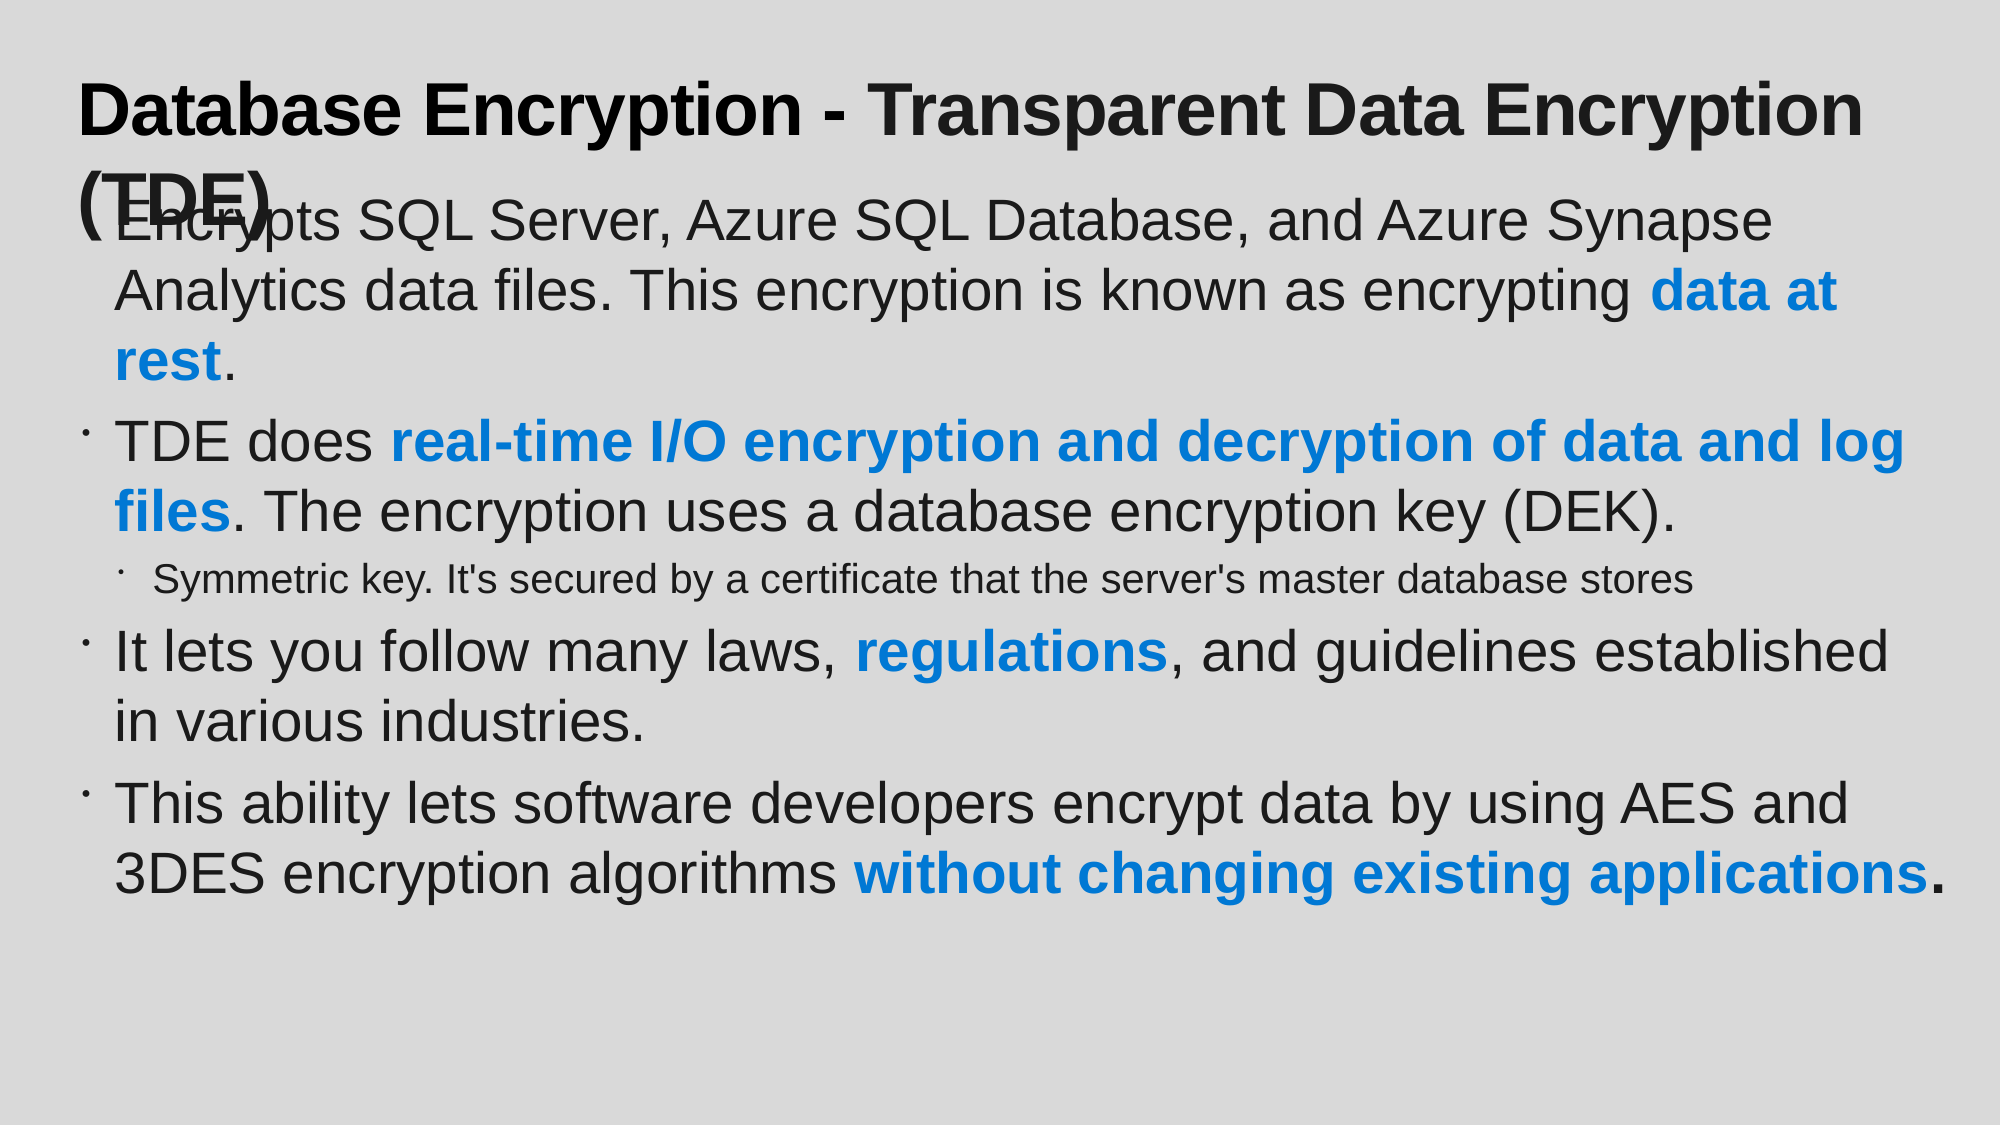

# Database Encryption - Transparent Data Encryption (TDE)
Encrypts SQL Server, Azure SQL Database, and Azure Synapse Analytics data files. This encryption is known as encrypting data at rest.
TDE does real-time I/O encryption and decryption of data and log files. The encryption uses a database encryption key (DEK).
Symmetric key. It's secured by a certificate that the server's master database stores
It lets you follow many laws, regulations, and guidelines established in various industries.
This ability lets software developers encrypt data by using AES and 3DES encryption algorithms without changing existing applications.